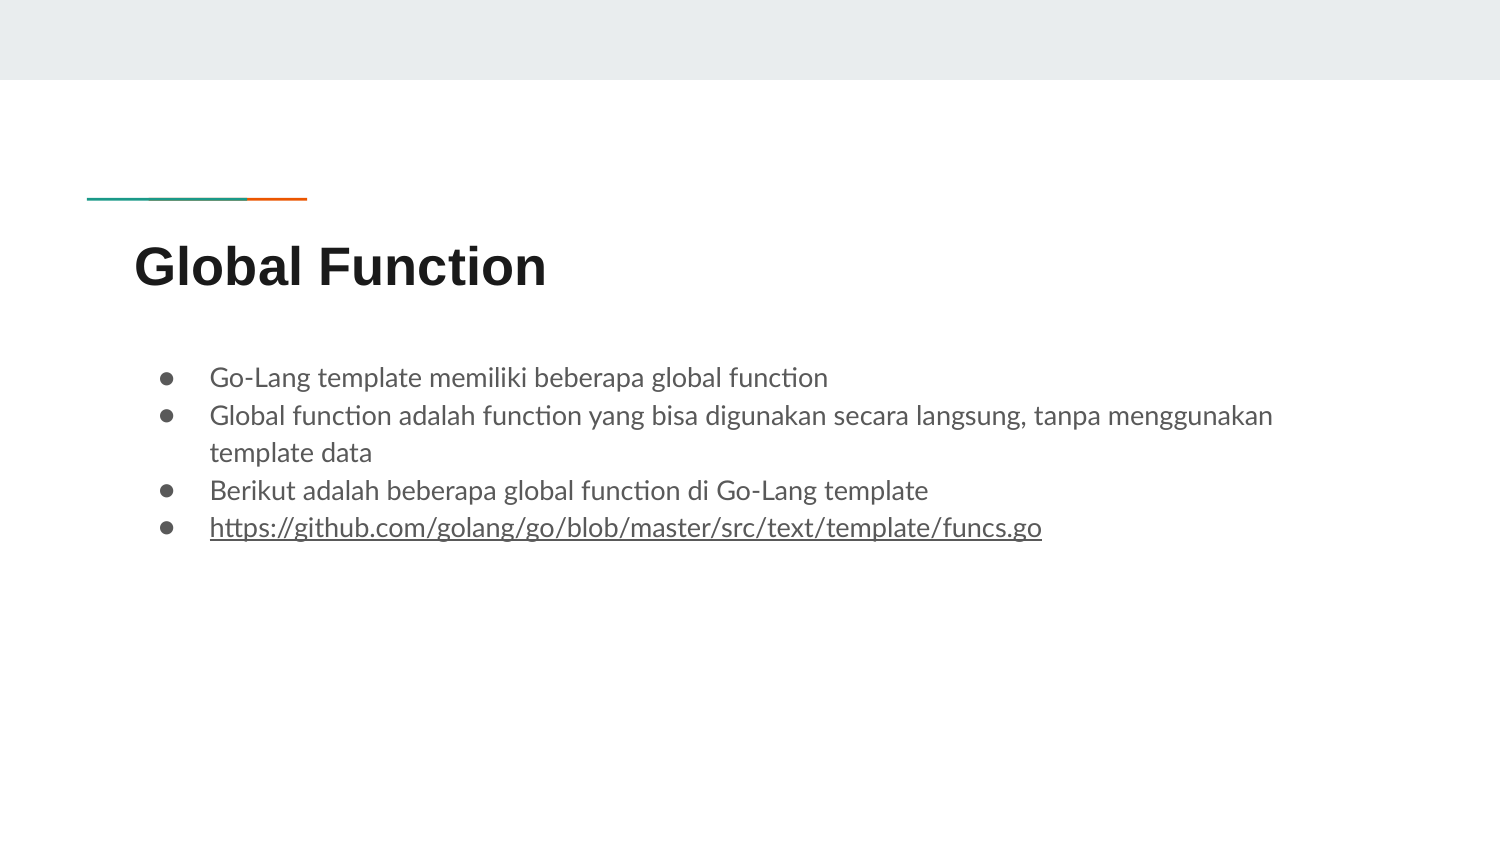

# Global Function
Go-Lang template memiliki beberapa global function
Global function adalah function yang bisa digunakan secara langsung, tanpa menggunakan template data
Berikut adalah beberapa global function di Go-Lang template
https://github.com/golang/go/blob/master/src/text/template/funcs.go